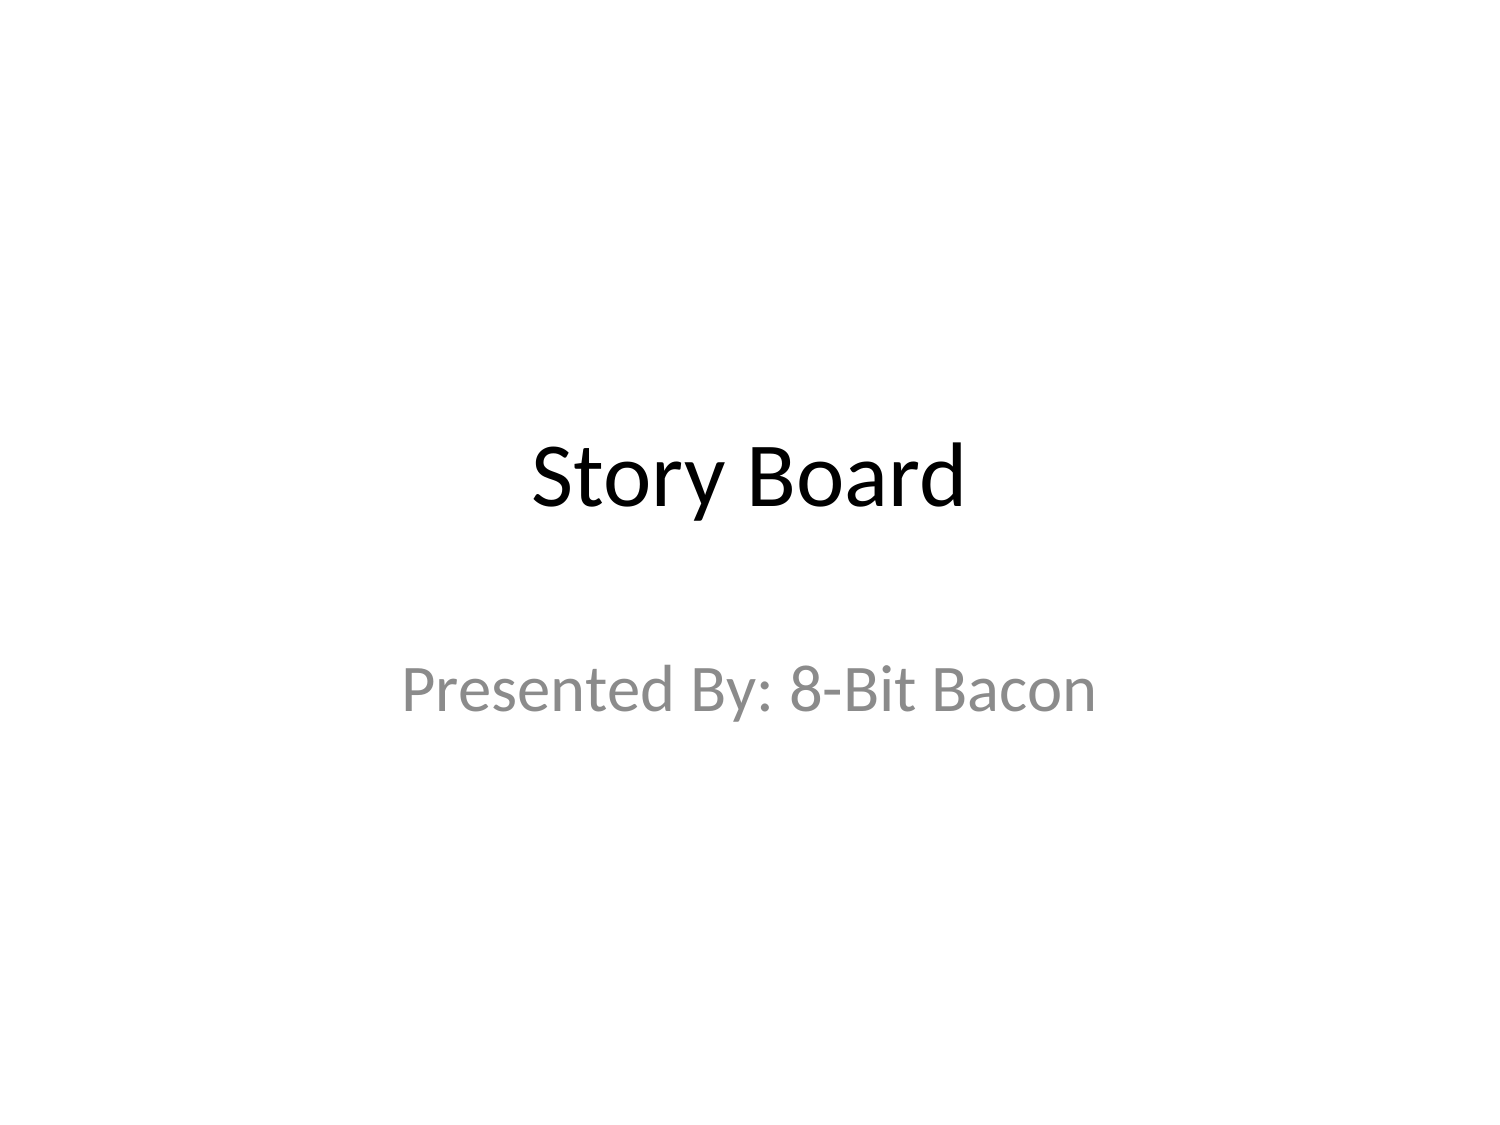

# Story Board
Presented By: 8-Bit Bacon